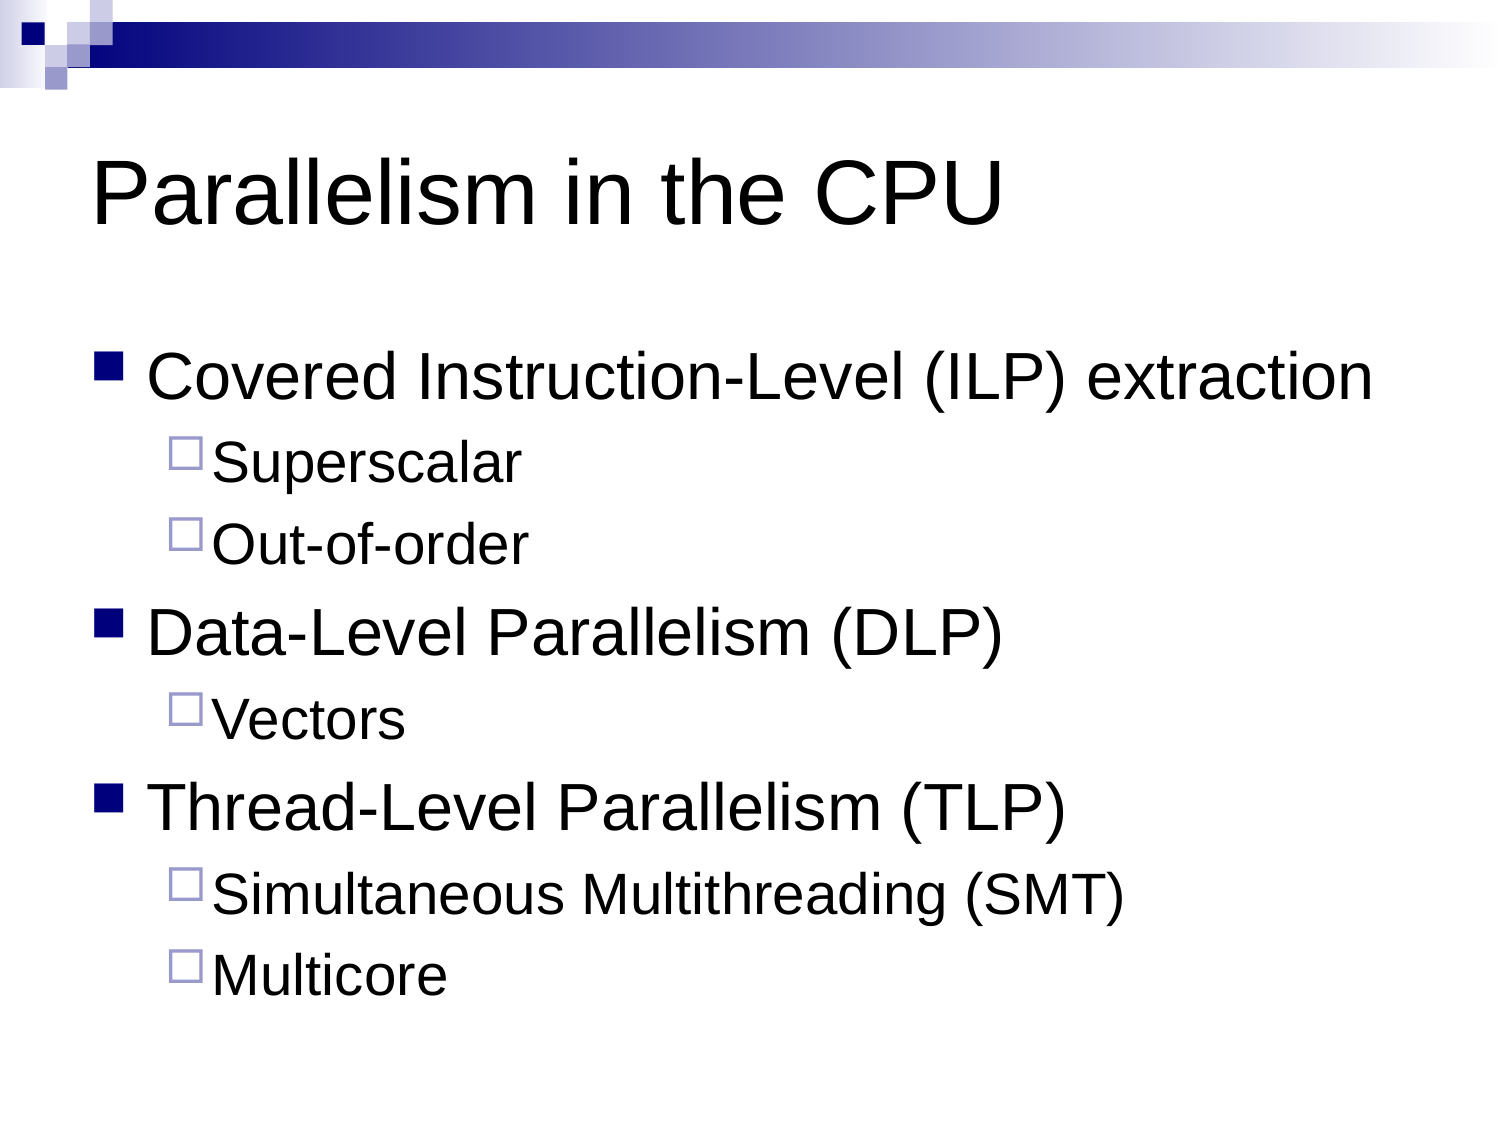

# Parallelism in the CPU
Covered Instruction-Level (ILP) extraction
Superscalar
Out-of-order
Data-Level Parallelism (DLP)
Vectors
Thread-Level Parallelism (TLP)
Simultaneous Multithreading (SMT)
Multicore